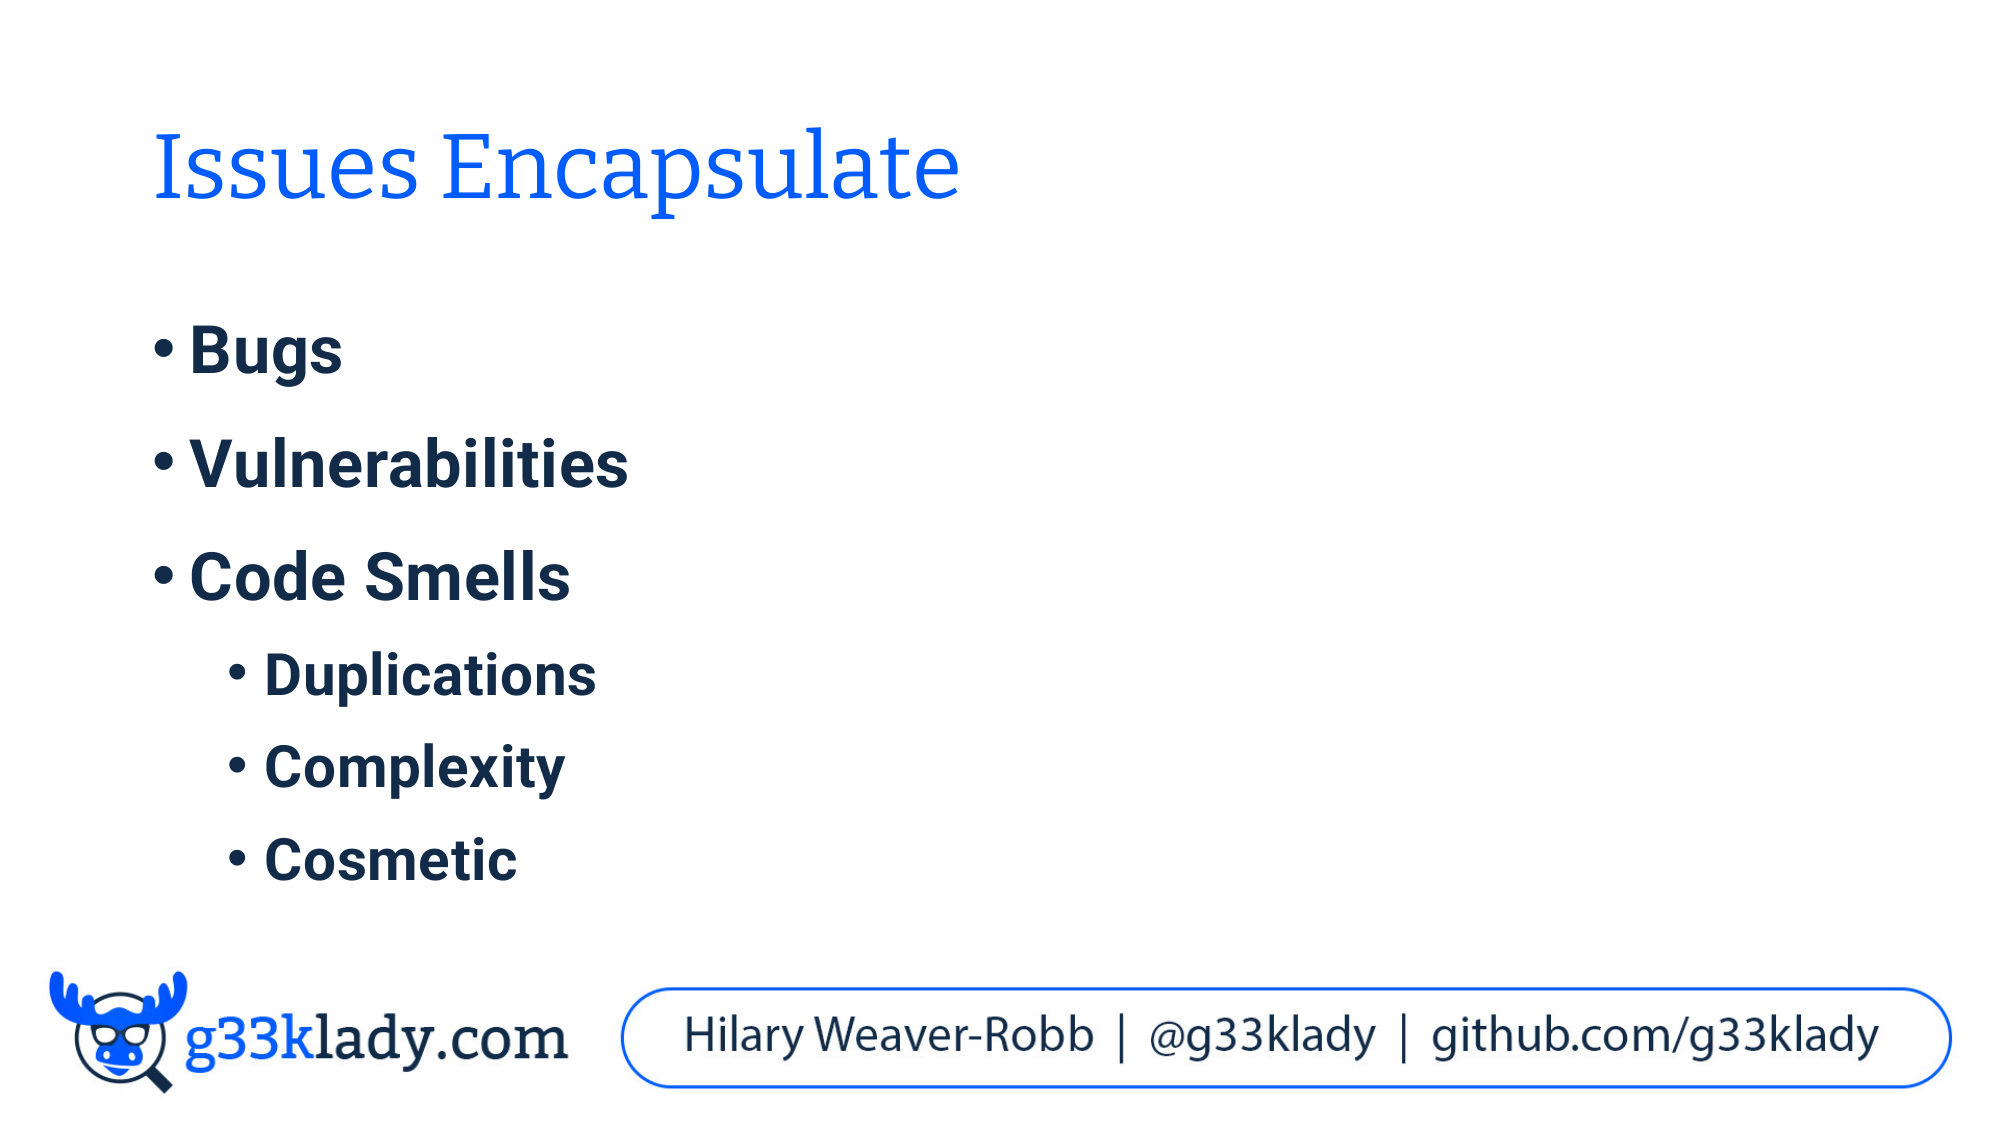

# Issues Encapsulate
Bugs
Vulnerabilities
Code Smells
Duplications
Complexity
Cosmetic